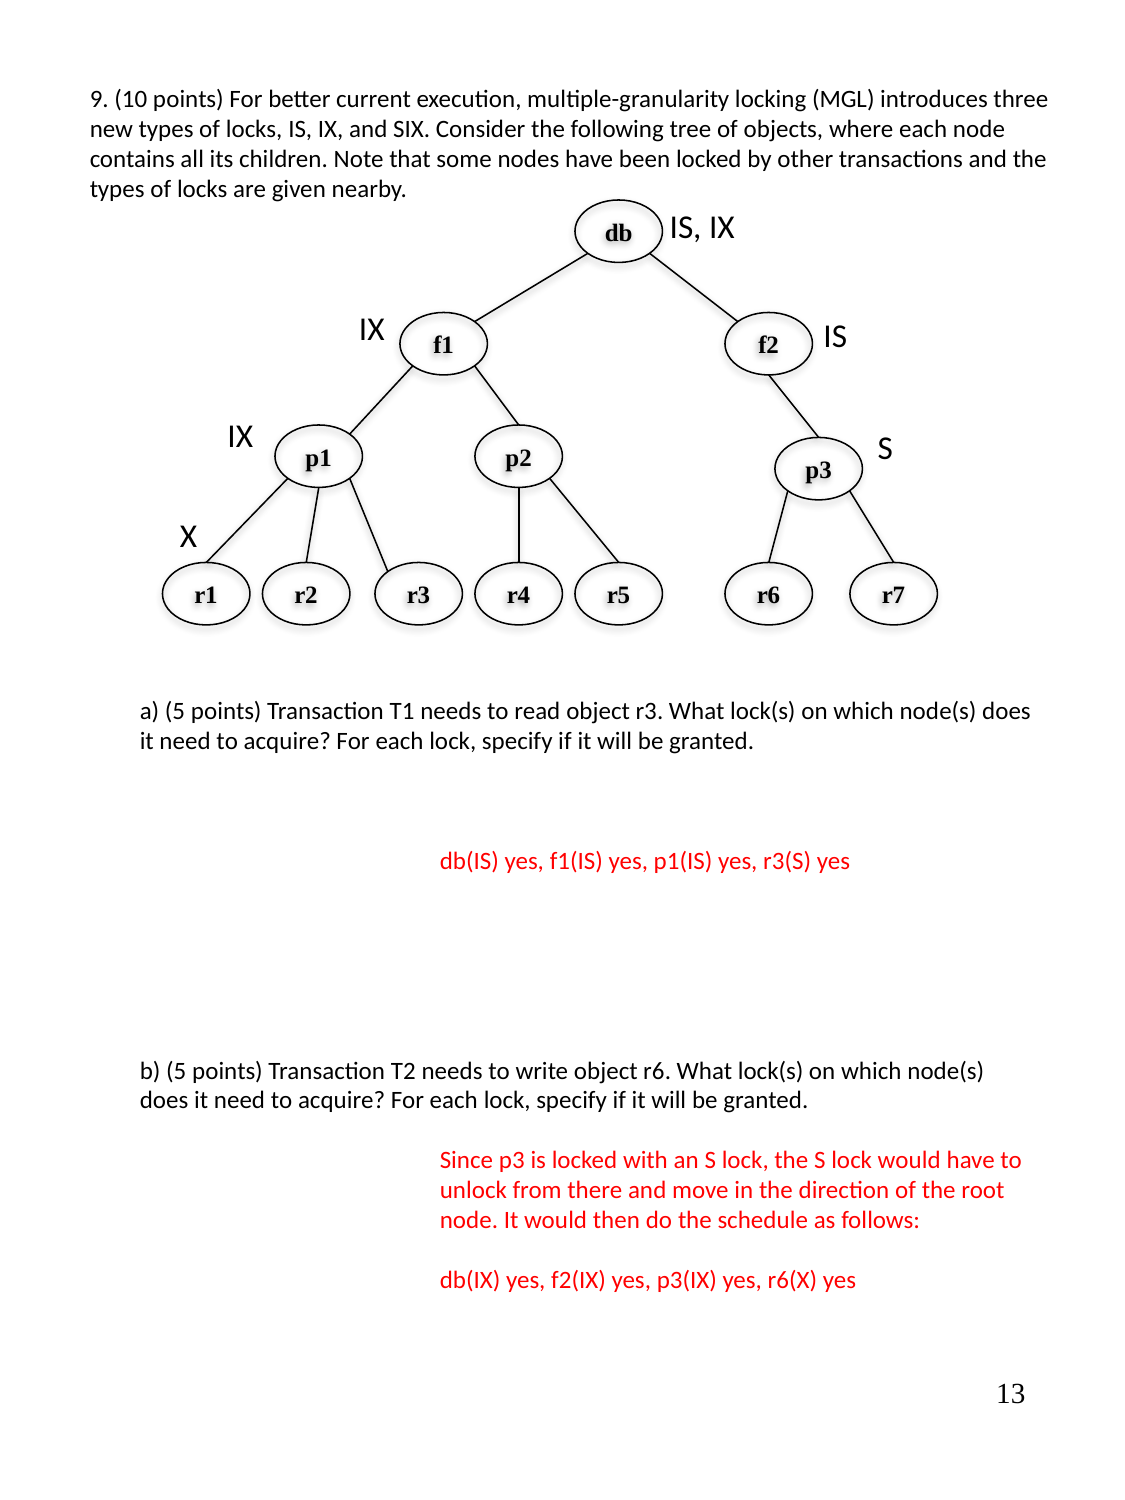

9. (10 points) For better current execution, multiple-granularity locking (MGL) introduces three new types of locks, IS, IX, and SIX. Consider the following tree of objects, where each node contains all its children. Note that some nodes have been locked by other transactions and the types of locks are given nearby.
IS, IX
db
IX
IS
f1
f2
IX
S
p1
p2
p3
X
r1
r2
r3
r4
r5
r6
r7
a) (5 points) Transaction T1 needs to read object r3. What lock(s) on which node(s) does it need to acquire? For each lock, specify if it will be granted.

		db(IS) yes, f1(IS) yes, p1(IS) yes, r3(S) yes

b) (5 points) Transaction T2 needs to write object r6. What lock(s) on which node(s) does it need to acquire? For each lock, specify if it will be granted.

		Since p3 is locked with an S lock, the S lock would have to 		unlock from there and move in the direction of the root 		node. It would then do the schedule as follows:

		db(IX) yes, f2(IX) yes, p3(IX) yes, r6(X) yes

13